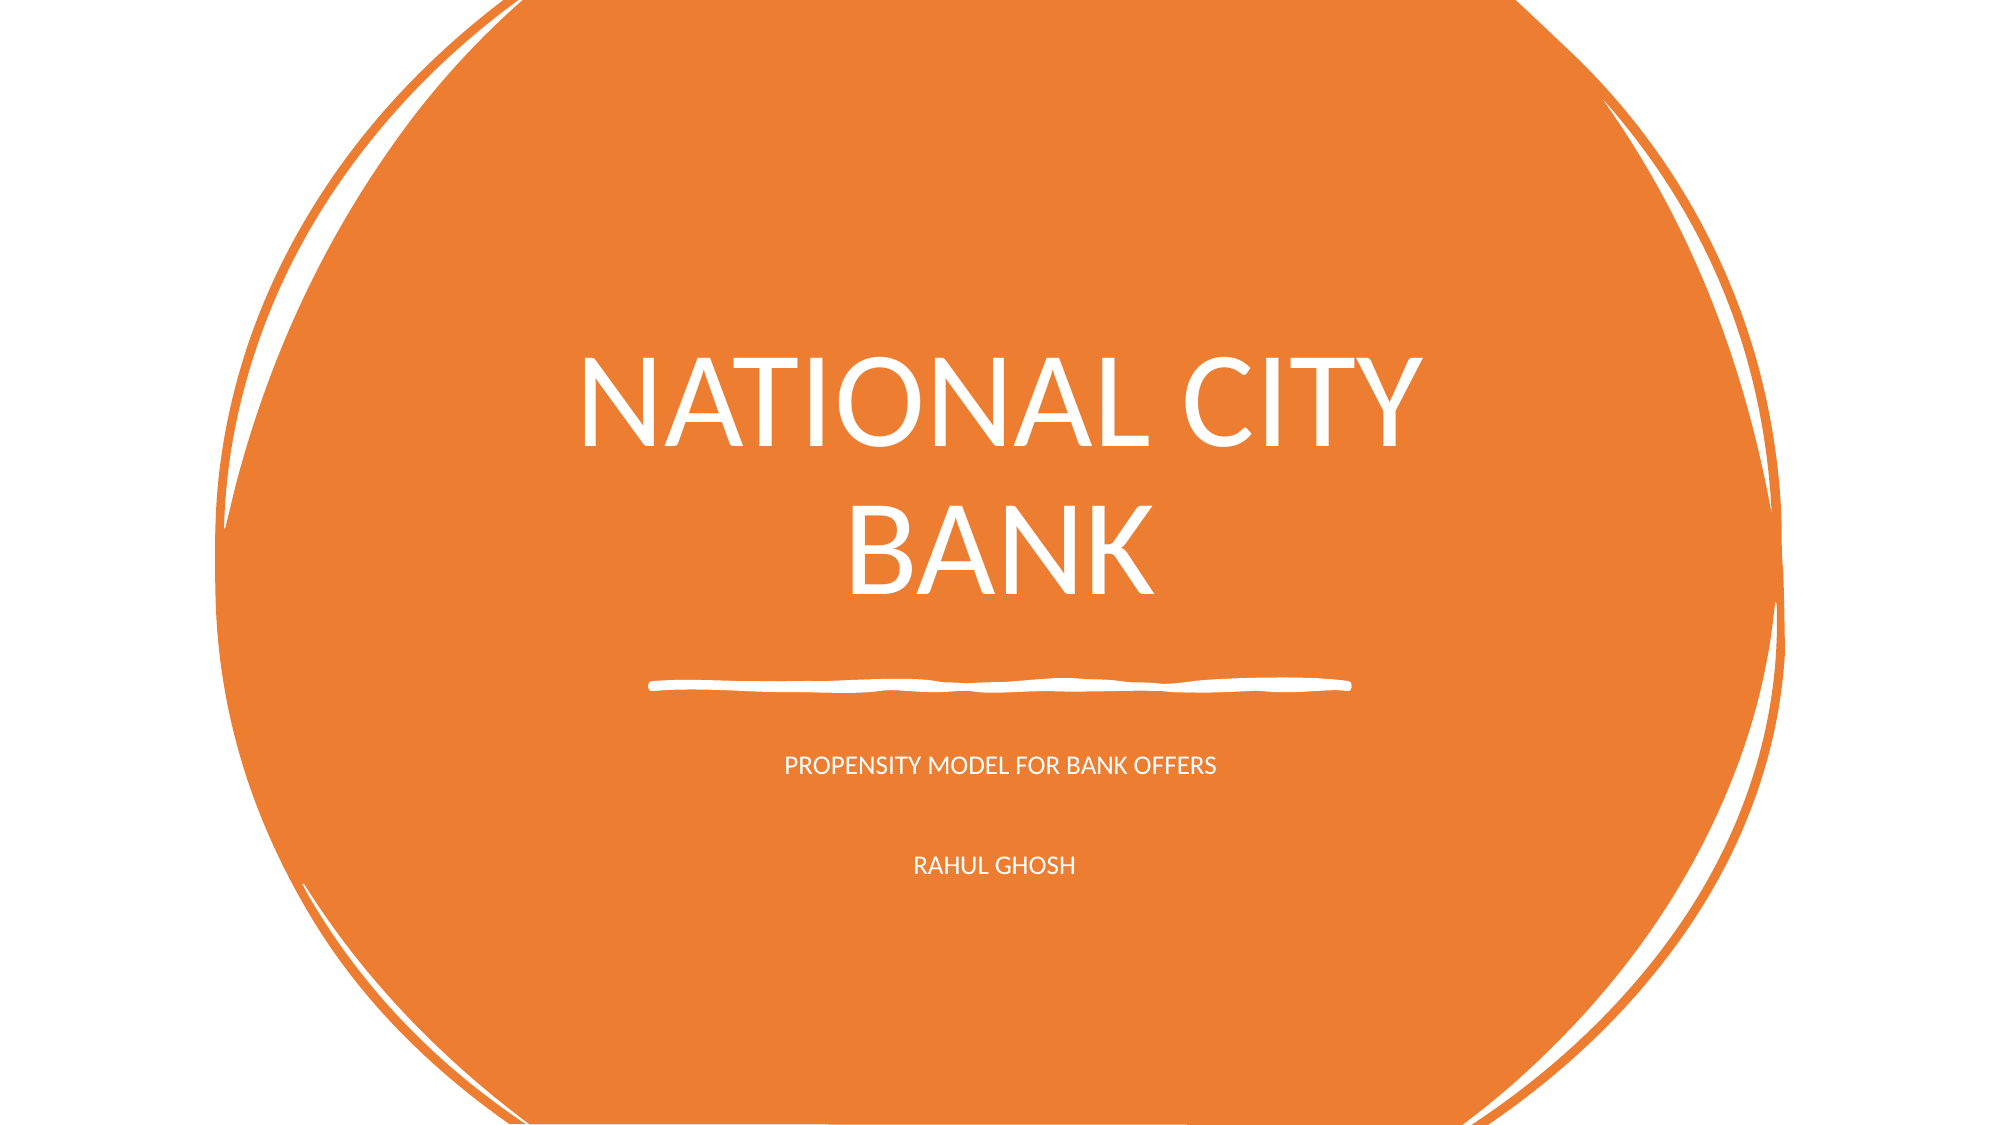

# NATIONAL CITY BANK

PROPENSITY MODEL FOR BANK OFFERS

RAHUL GHOSH